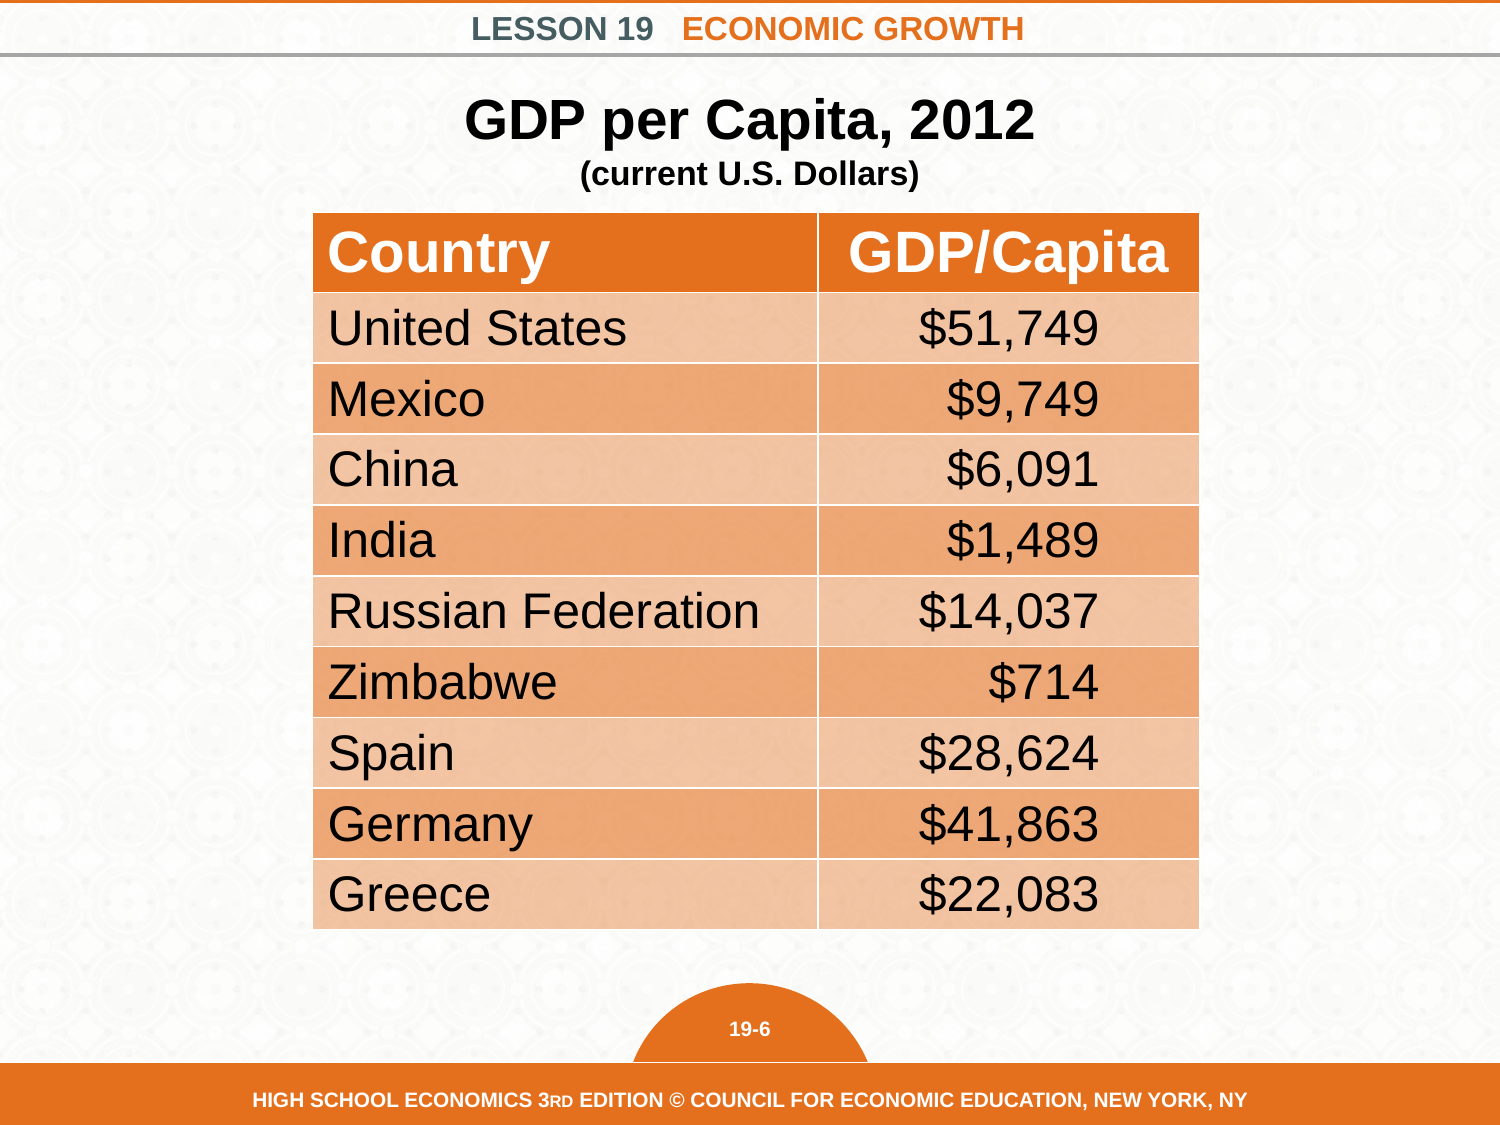

# GDP per Capita, 2012 (current U.S. Dollars)
| Country | GDP/Capita |
| --- | --- |
| United States | $51,749 |
| Mexico | $9,749 |
| China | $6,091 |
| India | $1,489 |
| Russian Federation | $14,037 |
| Zimbabwe | $714 |
| Spain | $28,624 |
| Germany | $41,863 |
| Greece | $22,083 |